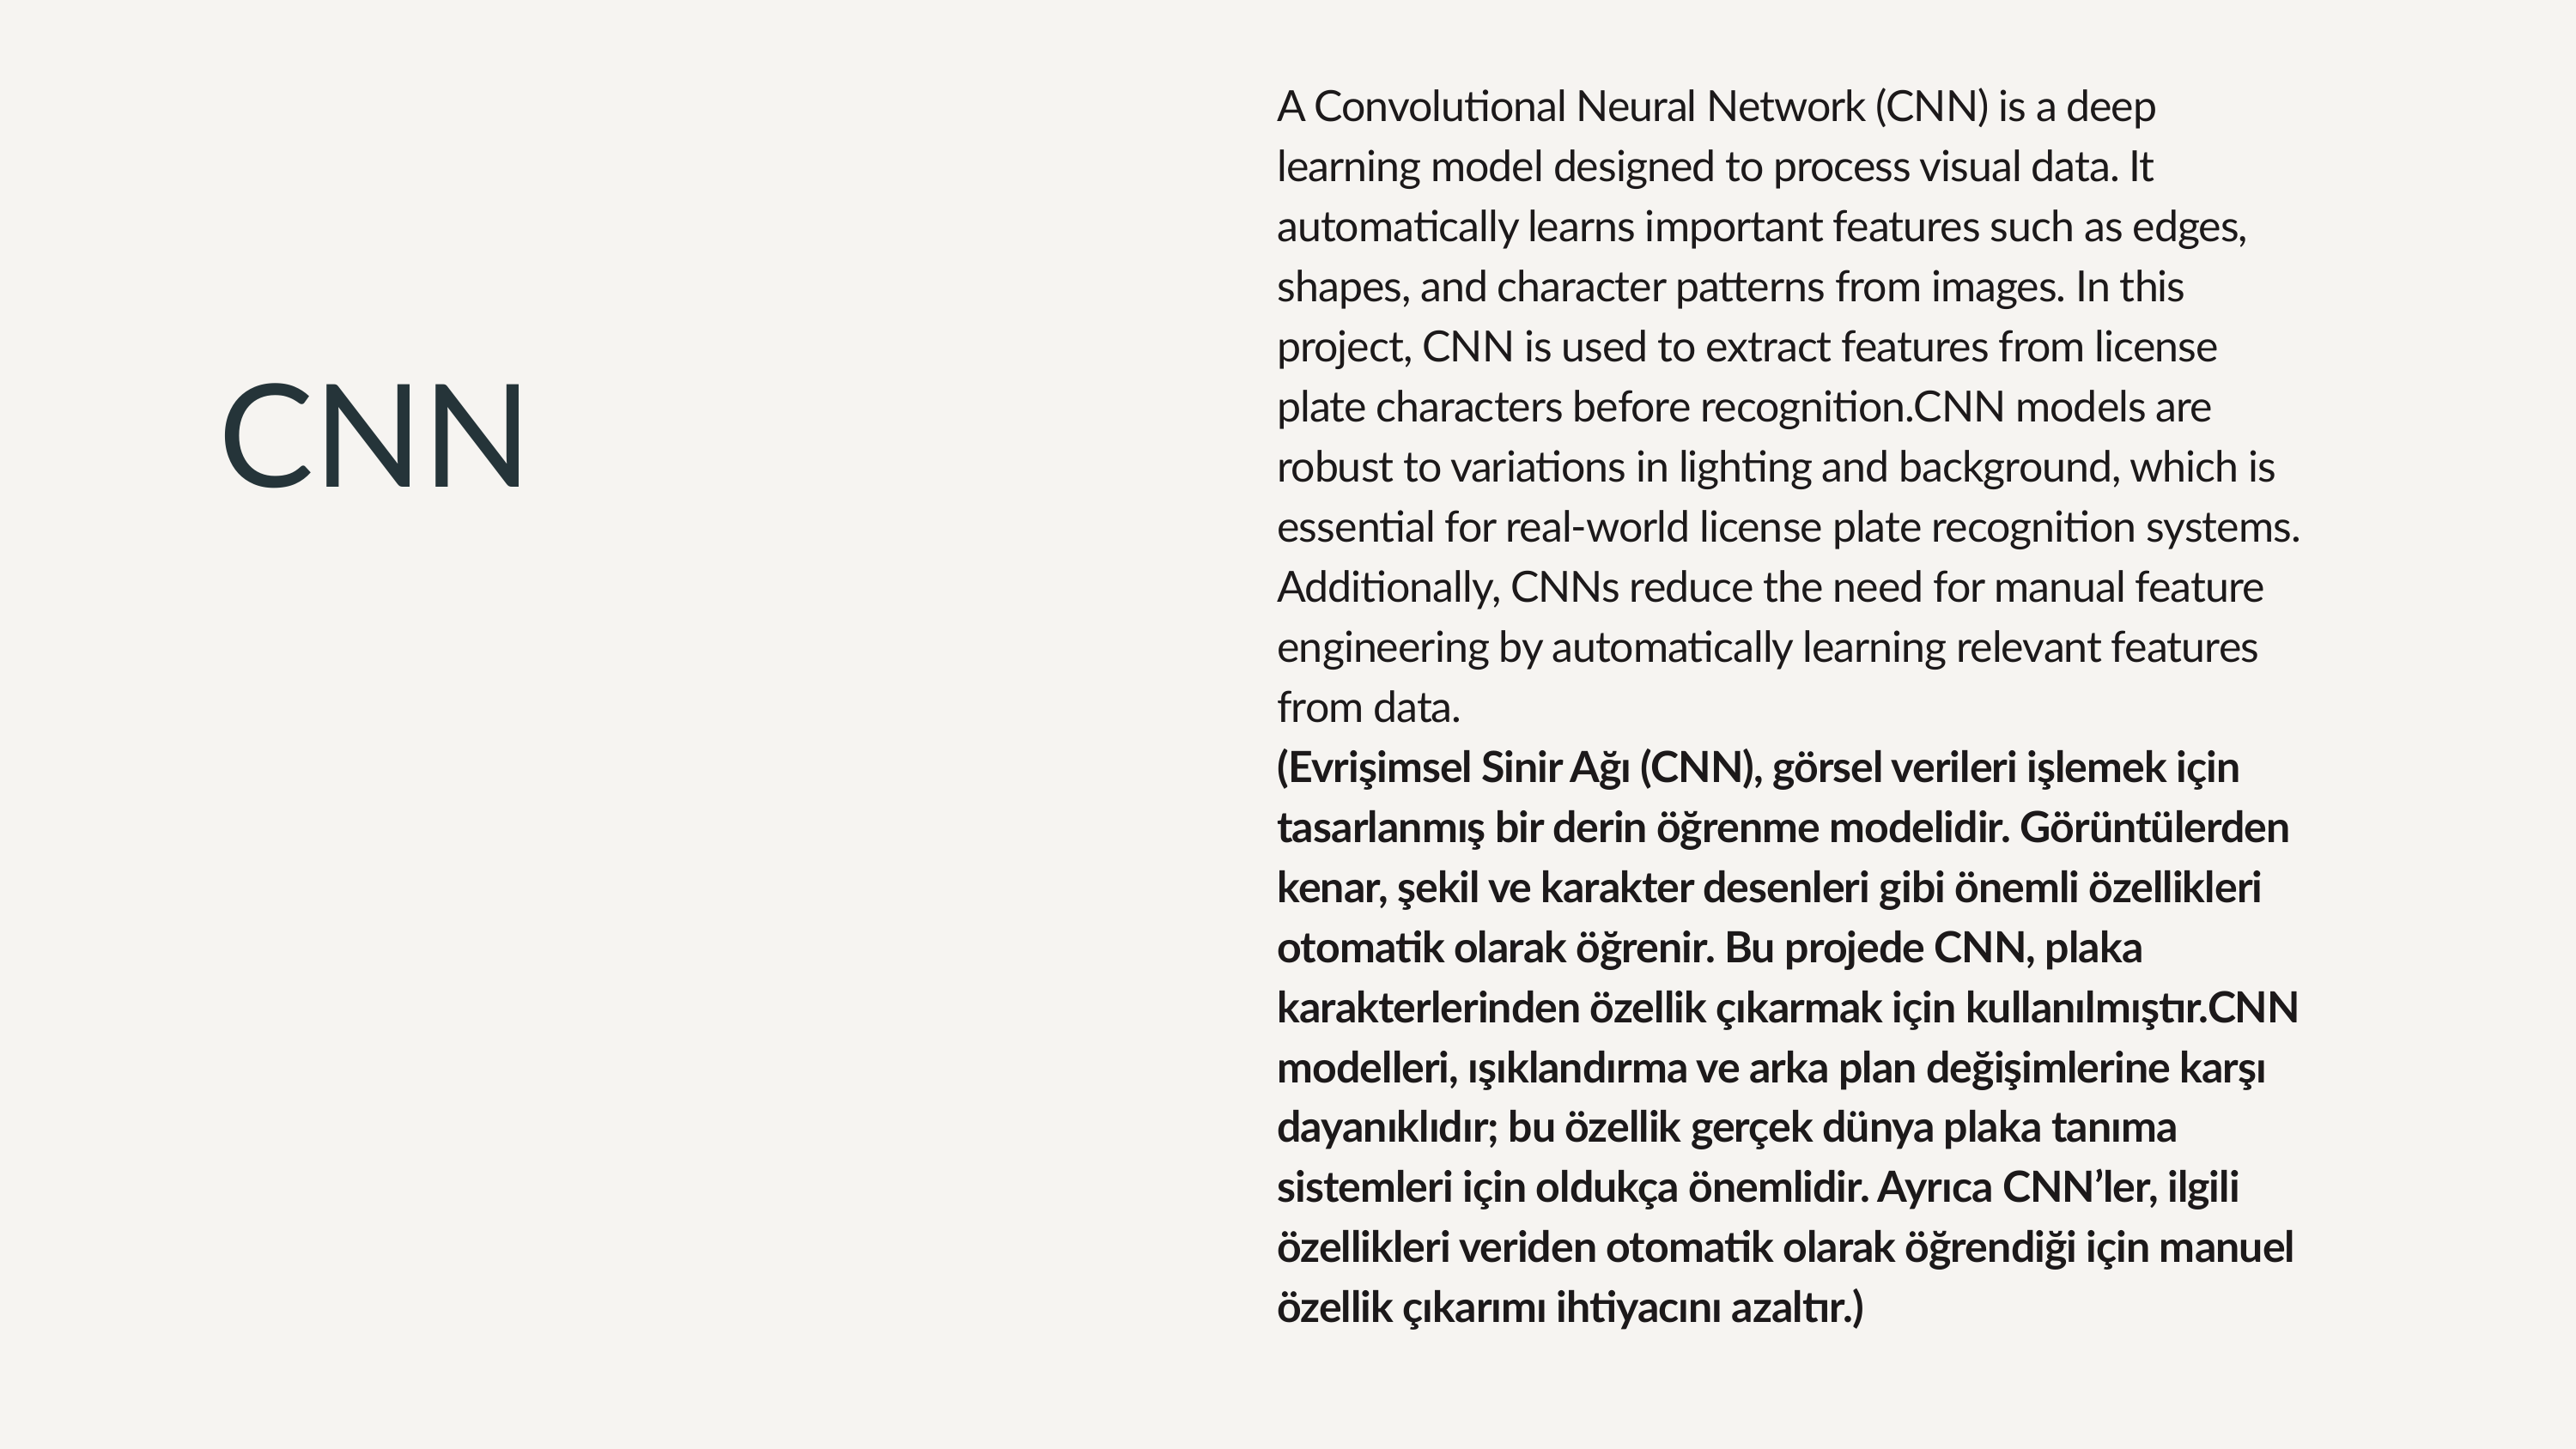

A Convolutional Neural Network (CNN) is a deep learning model designed to process visual data. It automatically learns important features such as edges, shapes, and character patterns from images. In this project, CNN is used to extract features from license plate characters before recognition.CNN models are robust to variations in lighting and background, which is essential for real-world license plate recognition systems. Additionally, CNNs reduce the need for manual feature engineering by automatically learning relevant features from data.
(Evrişimsel Sinir Ağı (CNN), görsel verileri işlemek için tasarlanmış bir derin öğrenme modelidir. Görüntülerden kenar, şekil ve karakter desenleri gibi önemli özellikleri otomatik olarak öğrenir. Bu projede CNN, plaka karakterlerinden özellik çıkarmak için kullanılmıştır.CNN modelleri, ışıklandırma ve arka plan değişimlerine karşı dayanıklıdır; bu özellik gerçek dünya plaka tanıma sistemleri için oldukça önemlidir. Ayrıca CNN’ler, ilgili özellikleri veriden otomatik olarak öğrendiği için manuel özellik çıkarımı ihtiyacını azaltır.)

CNN